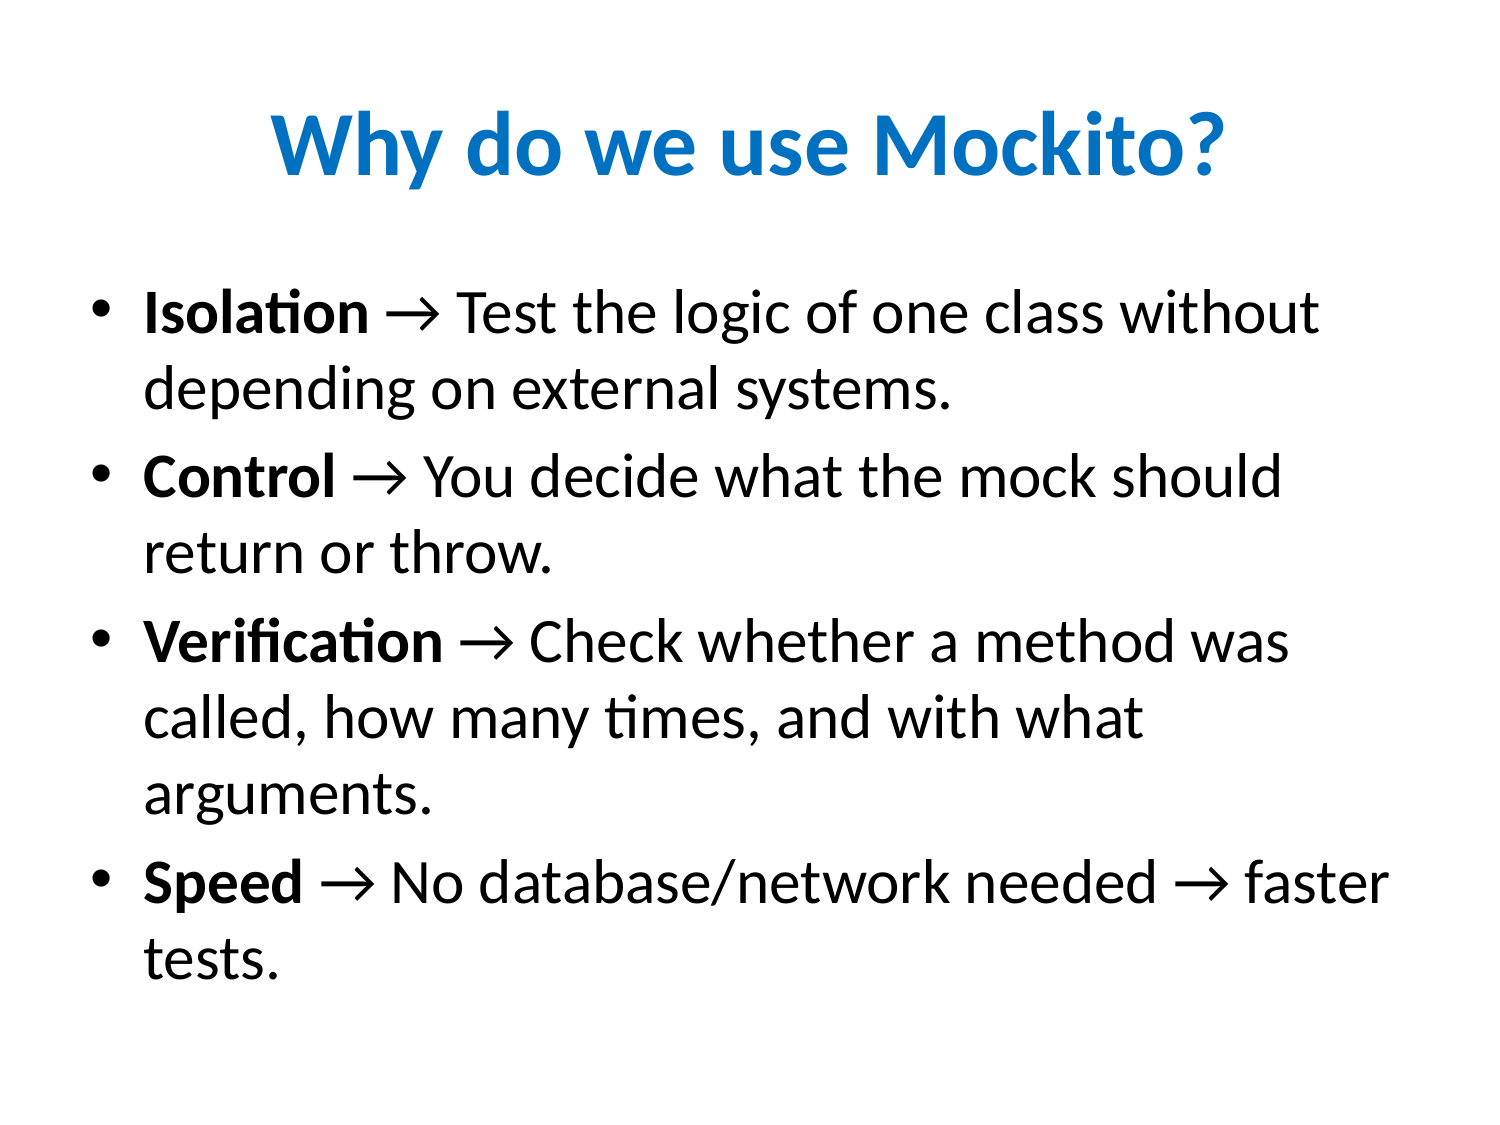

# Why do we use Mockito?
Isolation → Test the logic of one class without depending on external systems.
Control → You decide what the mock should return or throw.
Verification → Check whether a method was called, how many times, and with what arguments.
Speed → No database/network needed → faster tests.